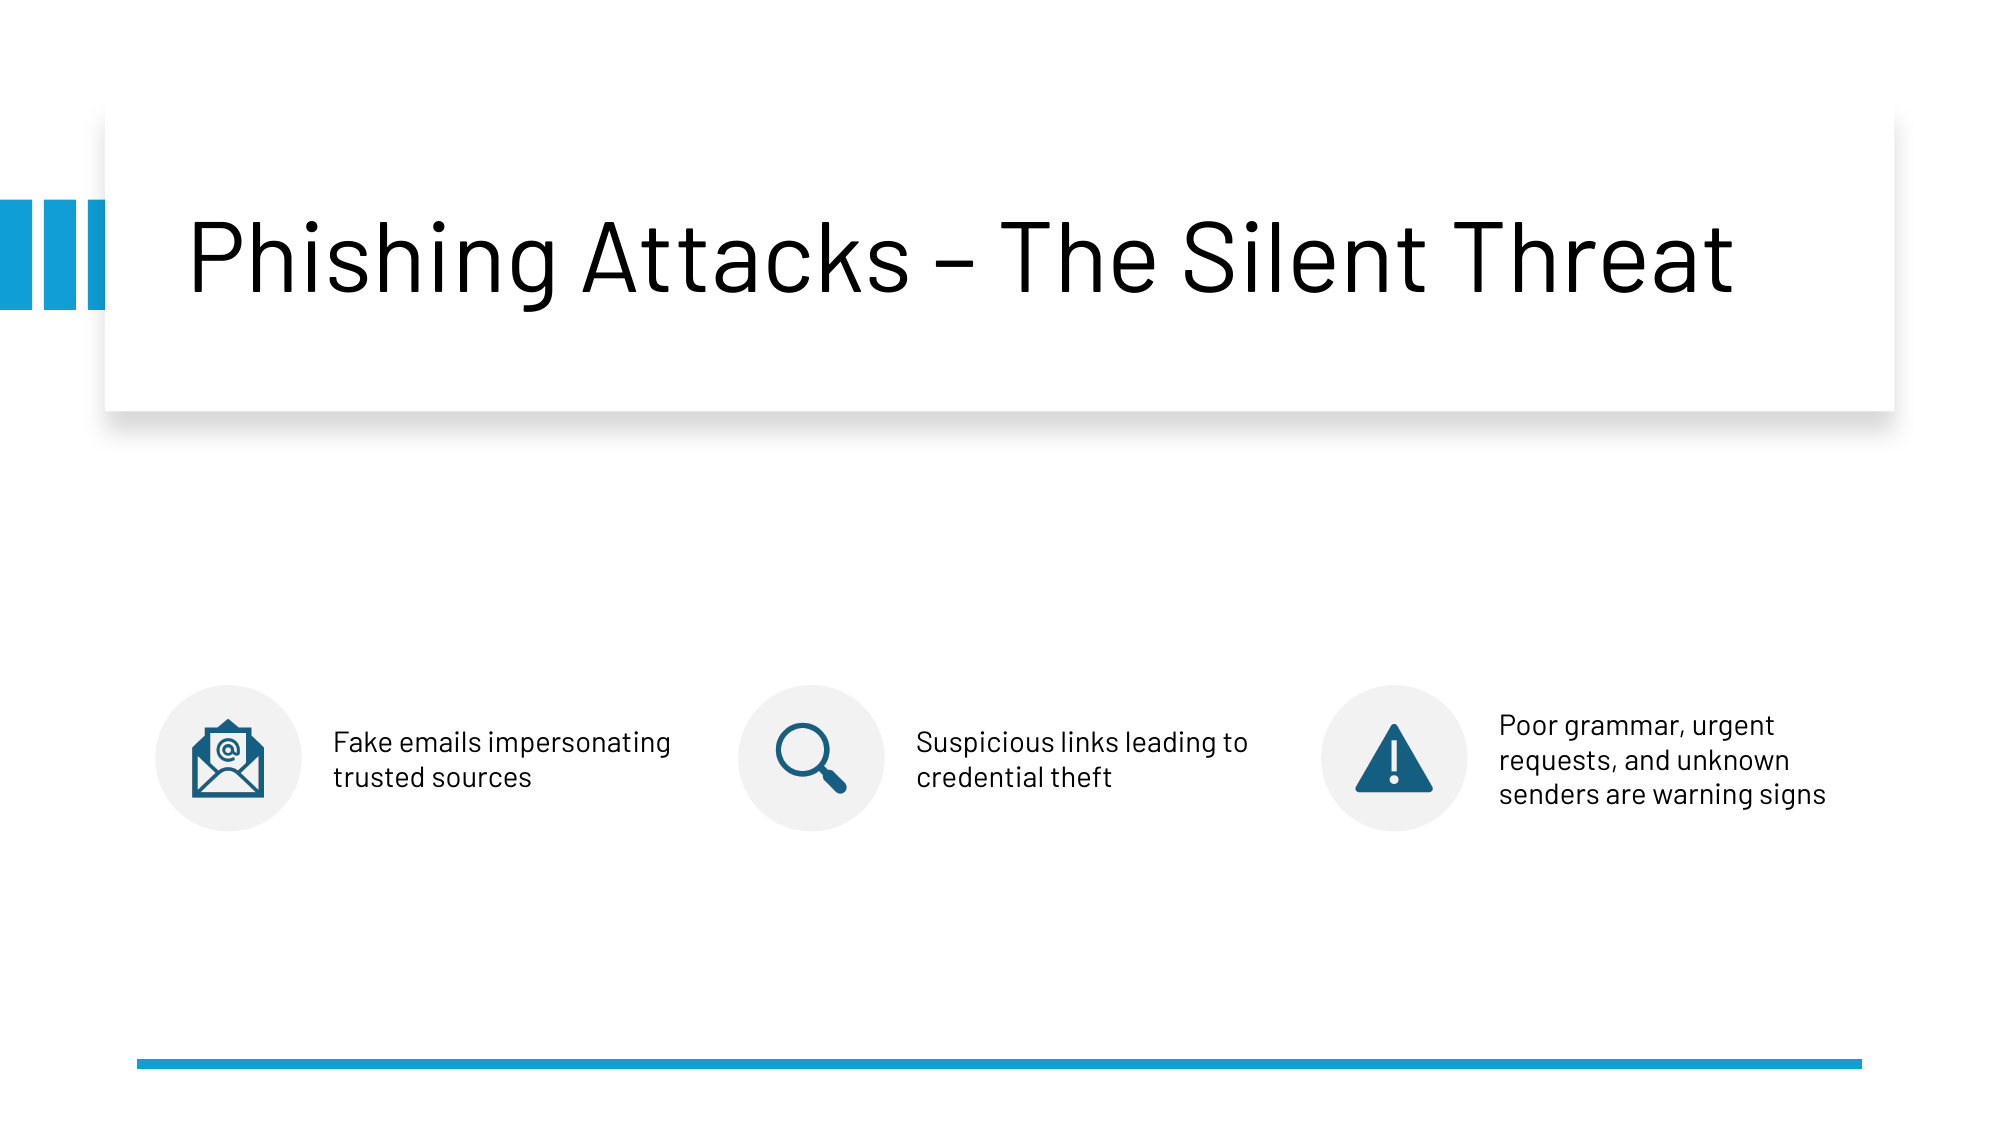

# Phishing Attacks – The Silent Threat

Fake emails impersonating trusted sources
Suspicious links leading to credential theft
Poor grammar, urgent requests, and unknown senders are warning signs